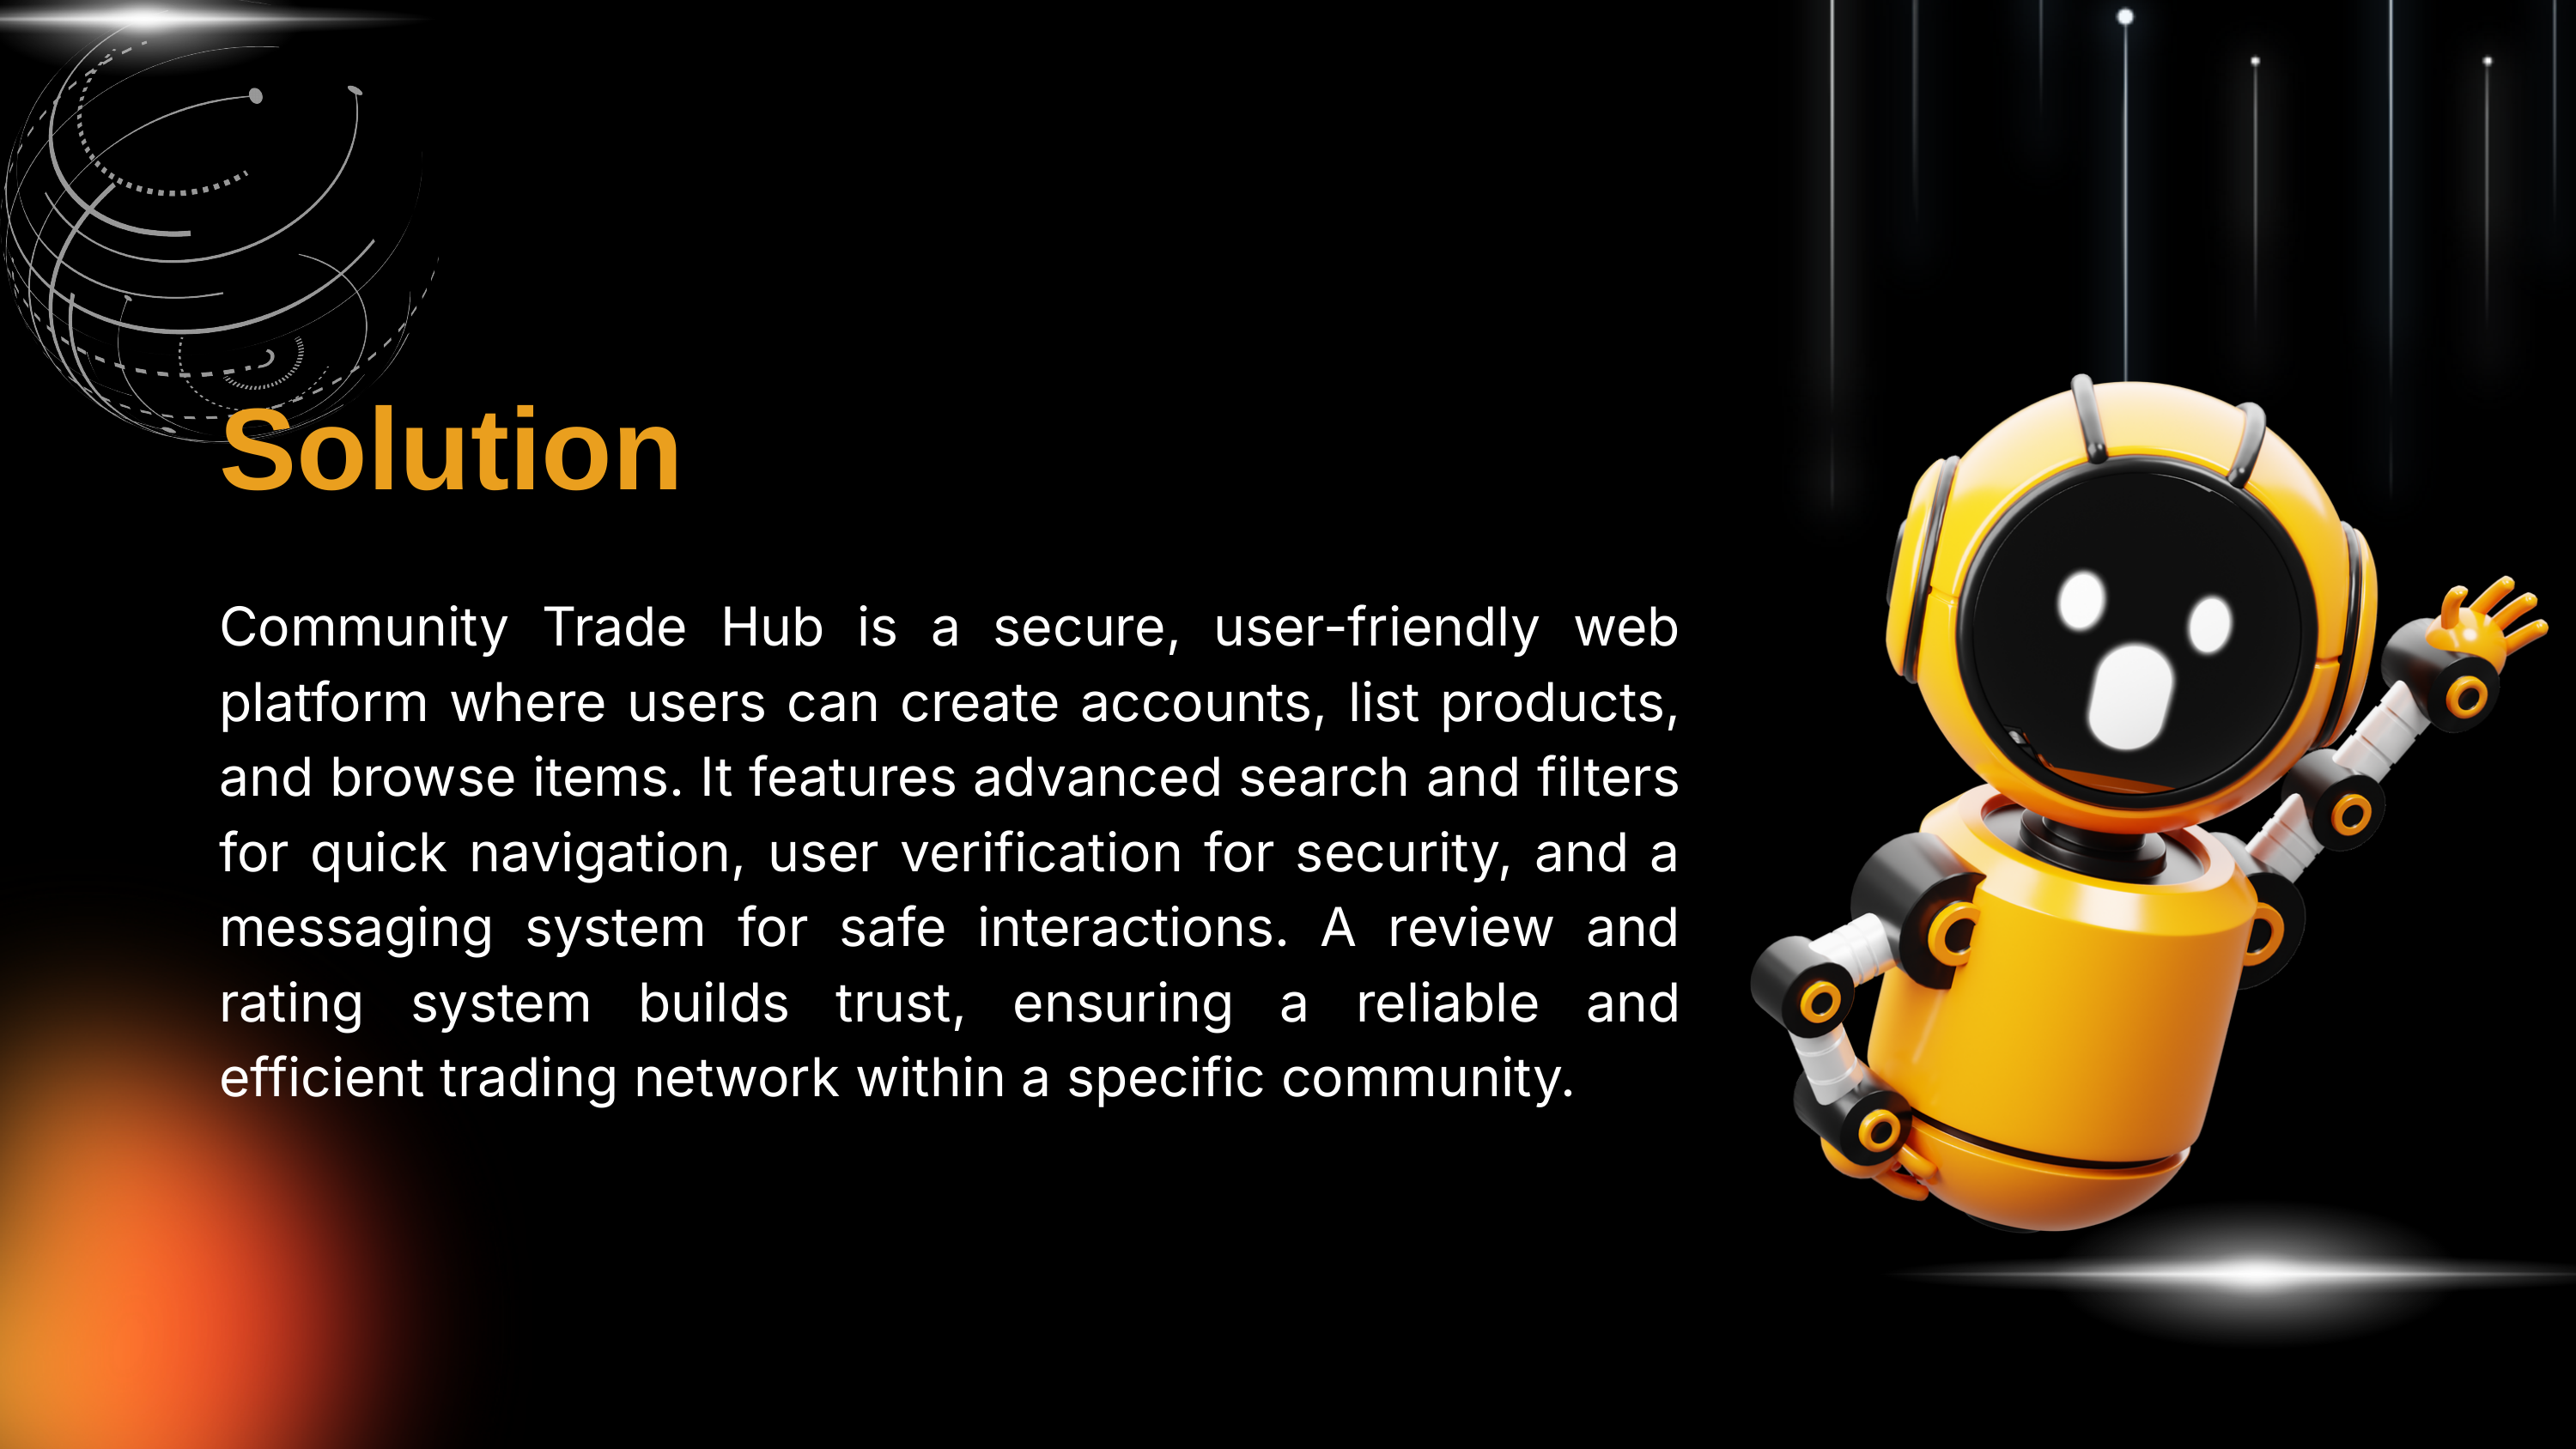

Solution

Community Trade Hub is a secure, user-friendly web platform where users can create accounts, list products, and browse items. It features advanced search and filters for quick navigation, user verification for security, and a messaging system for safe interactions. A review and rating system builds trust, ensuring a reliable and efficient trading network within a specific community.